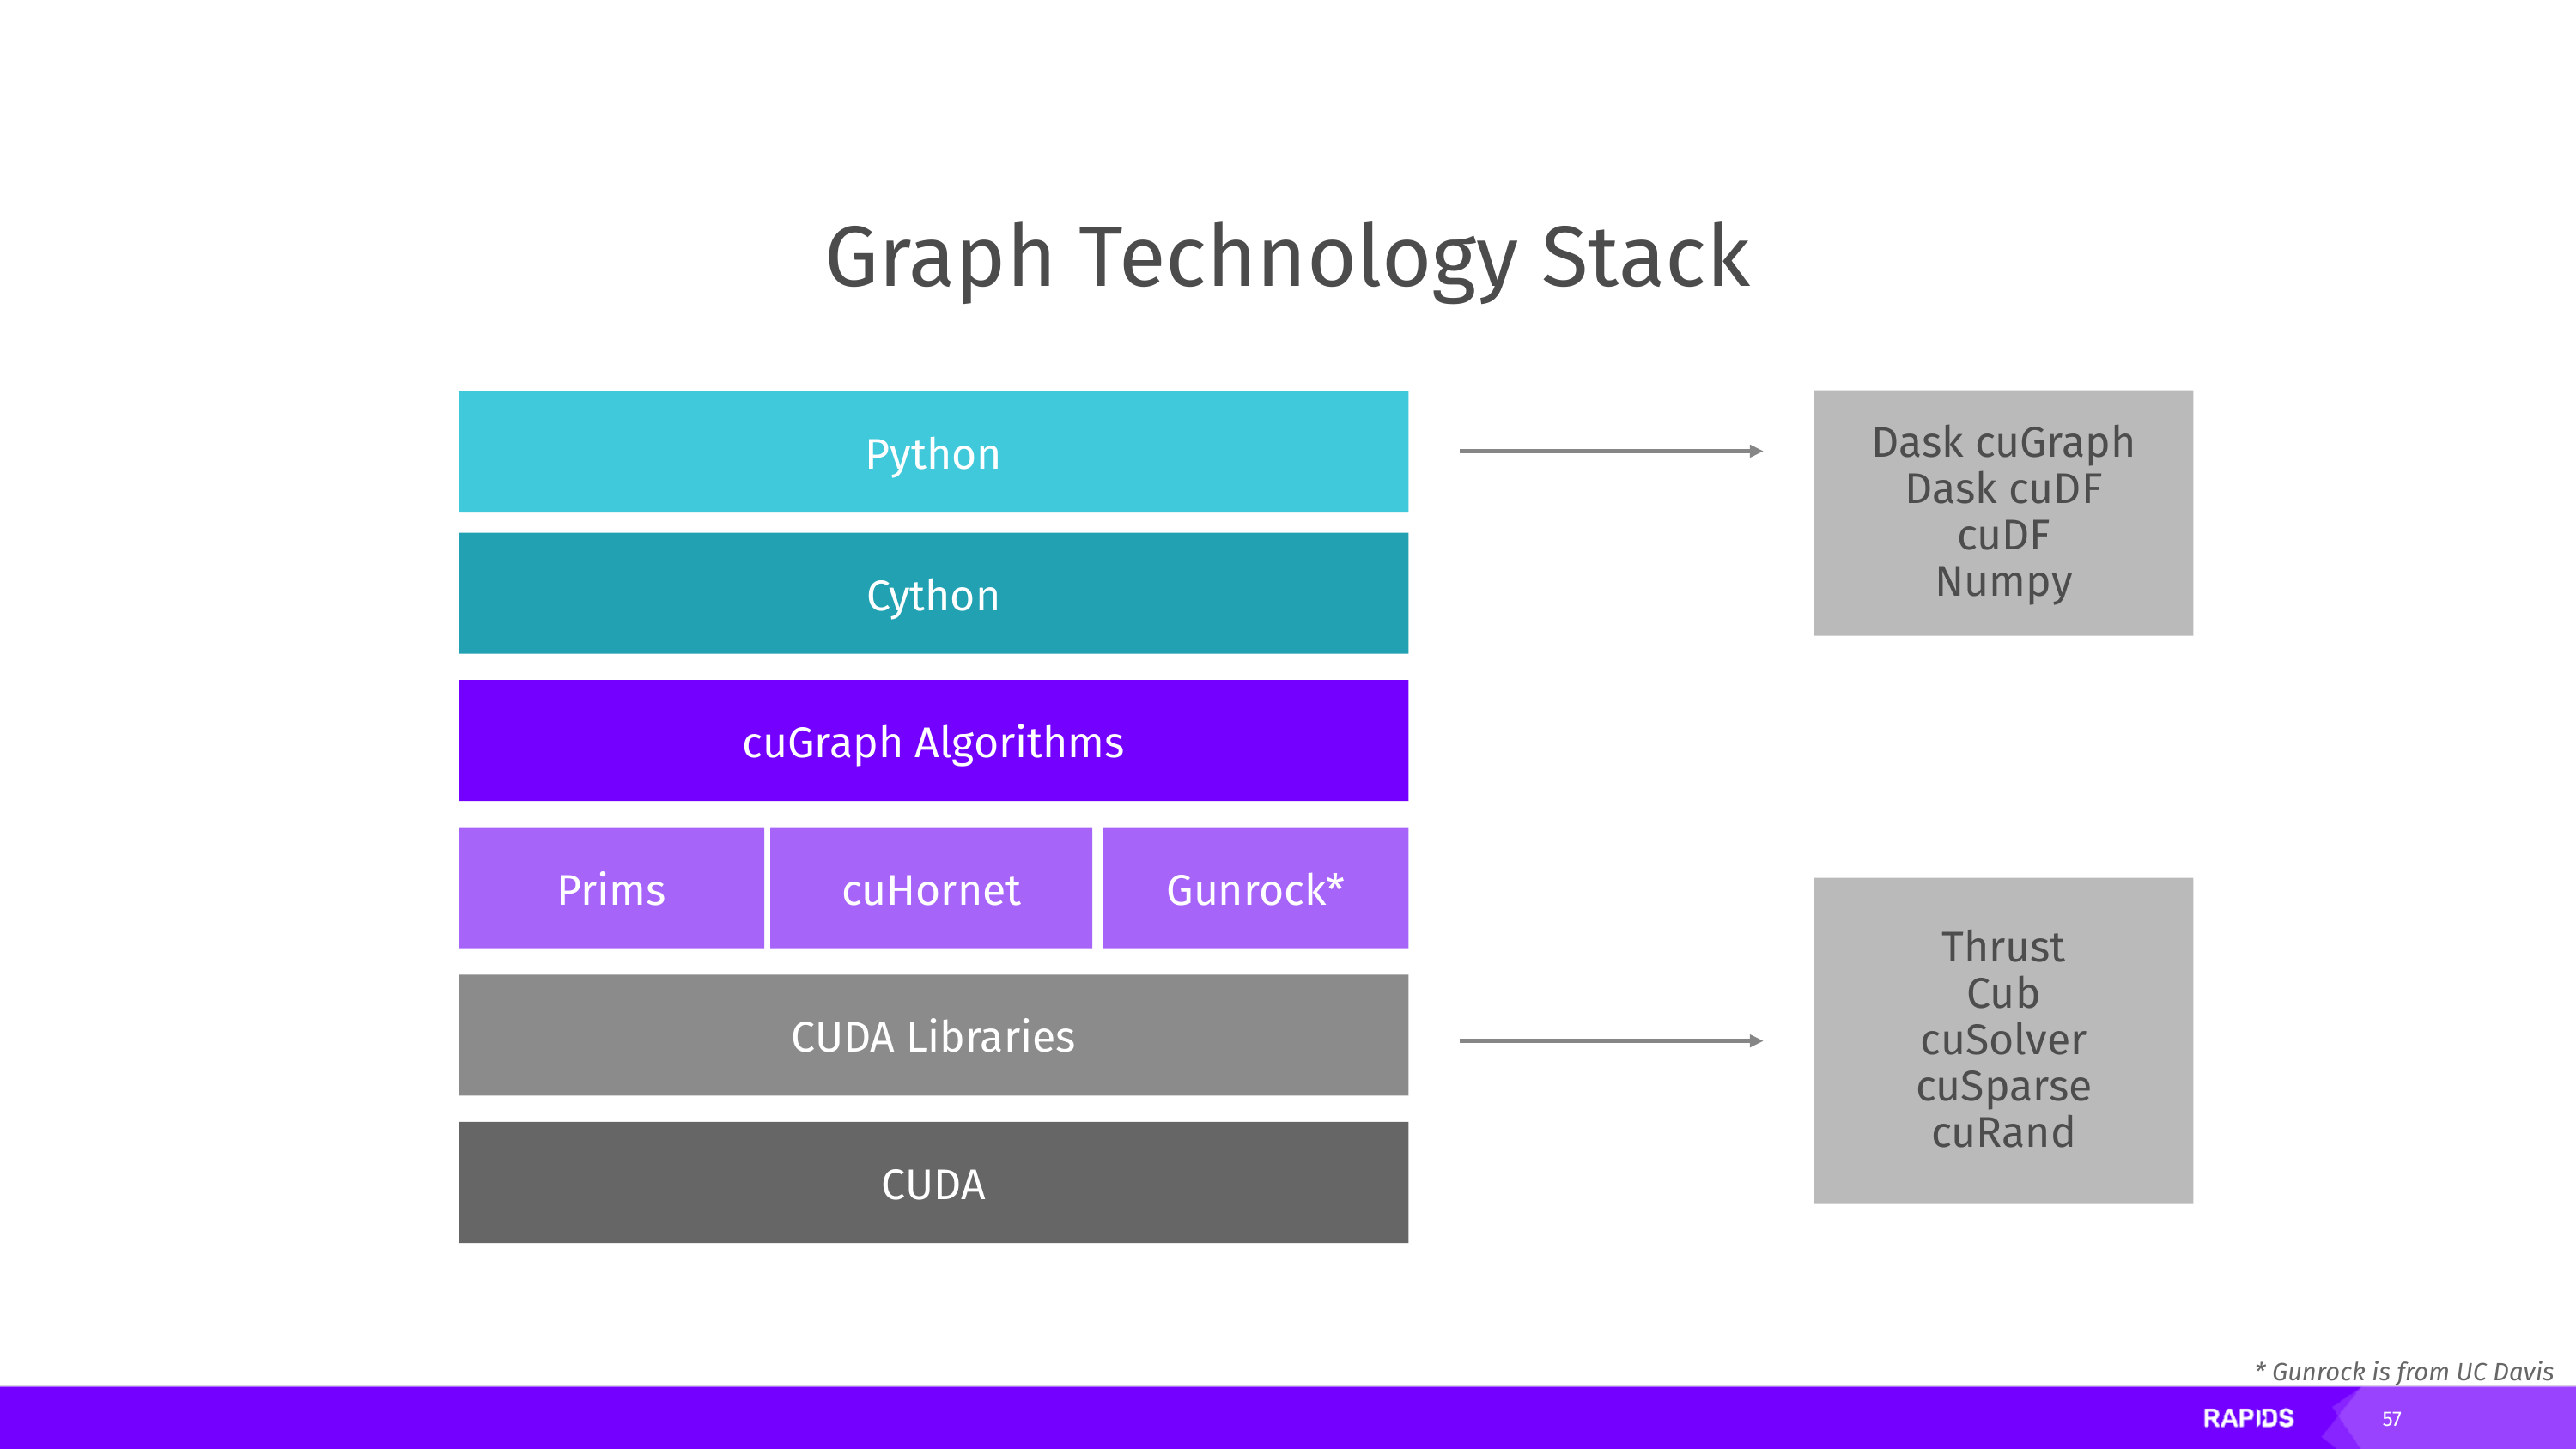

# Graph Technology Stack
Dask cuGraph
Dask cuDF
cuDF
Numpy
Python
Cython
cuGraph Algorithms
Prims
Gunrock*
cuHornet
Thrust
Cub
cuSolver
cuSparse
cuRand
CUDA Libraries
CUDA
* Gunrock is from UC Davis